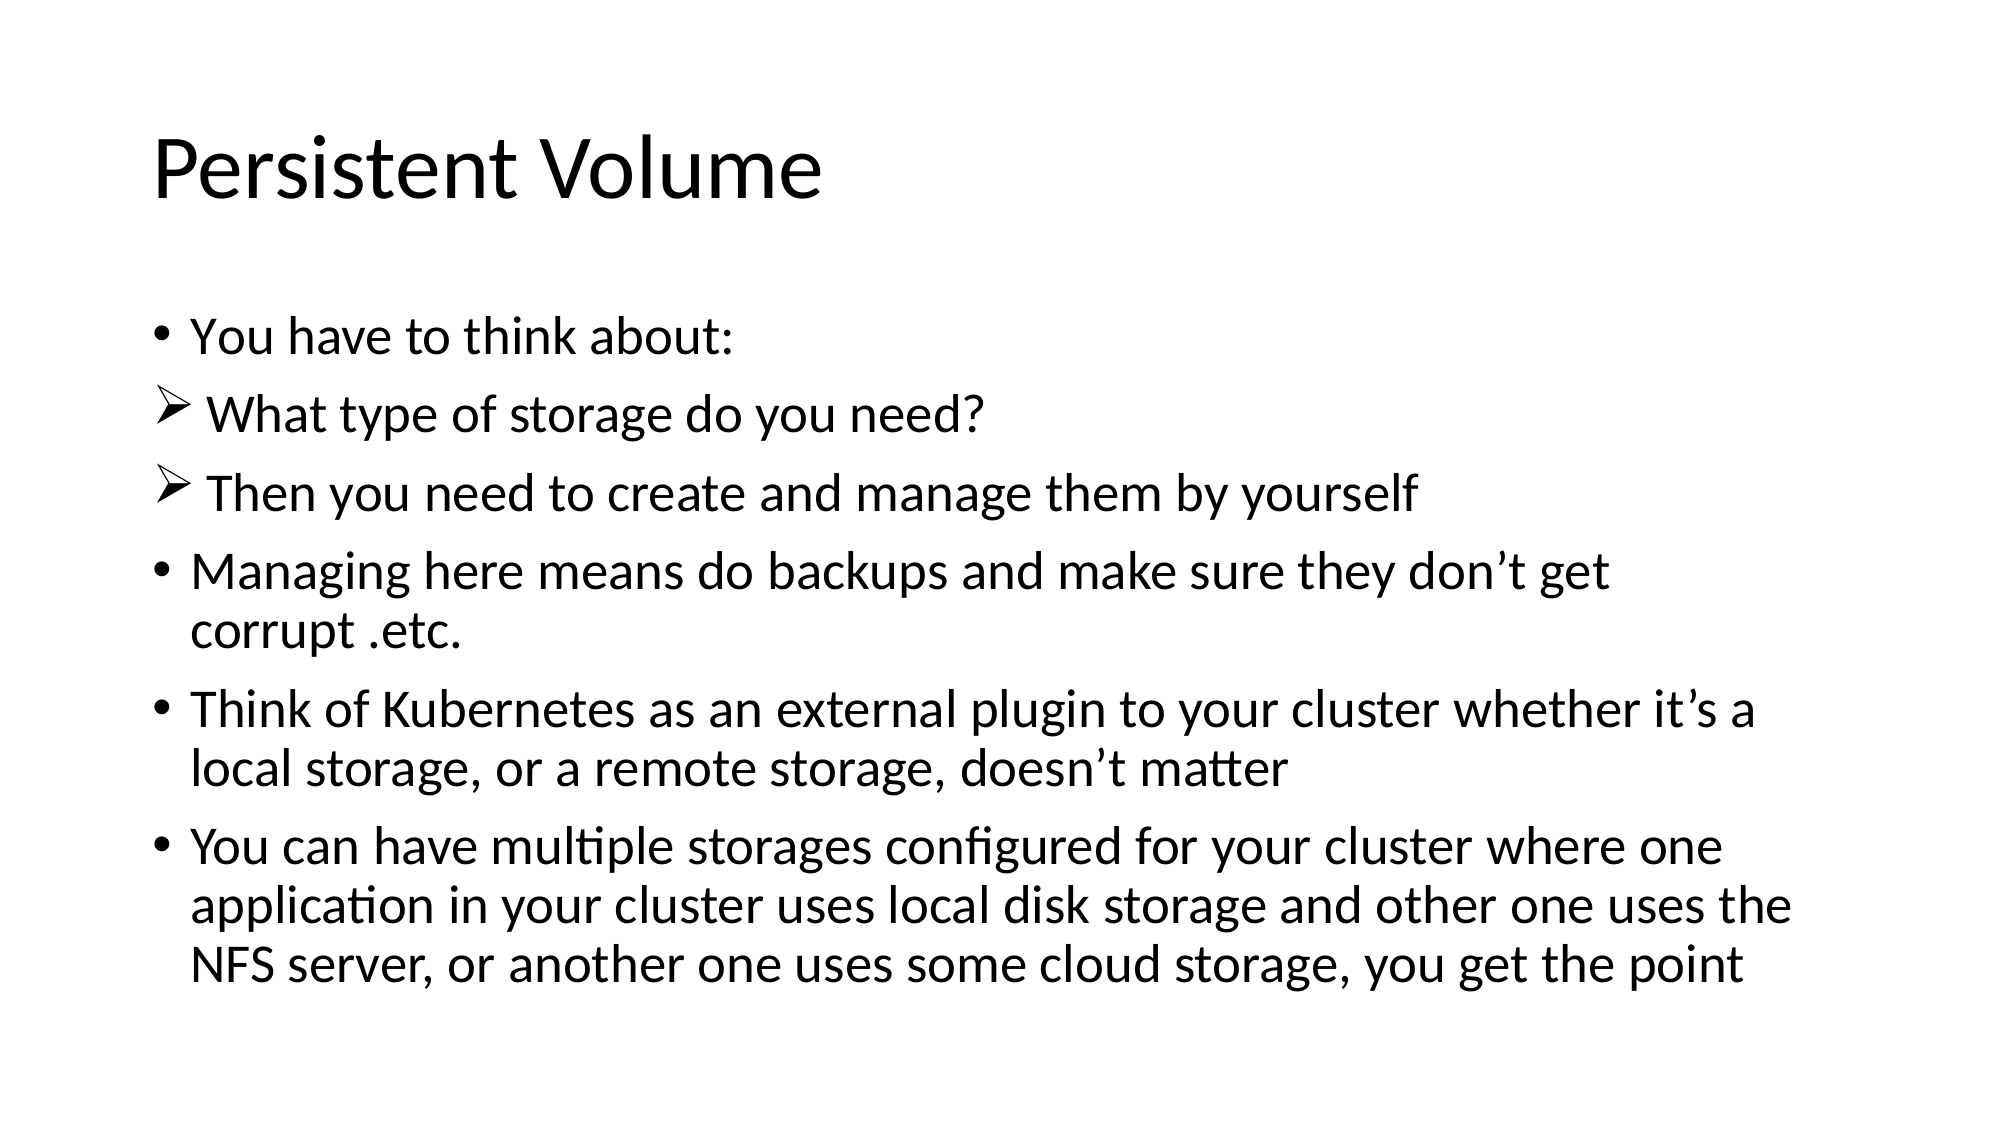

# Persistent Volume
You have to think about:
 What type of storage do you need?
 Then you need to create and manage them by yourself
Managing here means do backups and make sure they don’t get corrupt .etc.
Think of Kubernetes as an external plugin to your cluster whether it’s a local storage, or a remote storage, doesn’t matter
You can have multiple storages configured for your cluster where one application in your cluster uses local disk storage and other one uses the NFS server, or another one uses some cloud storage, you get the point